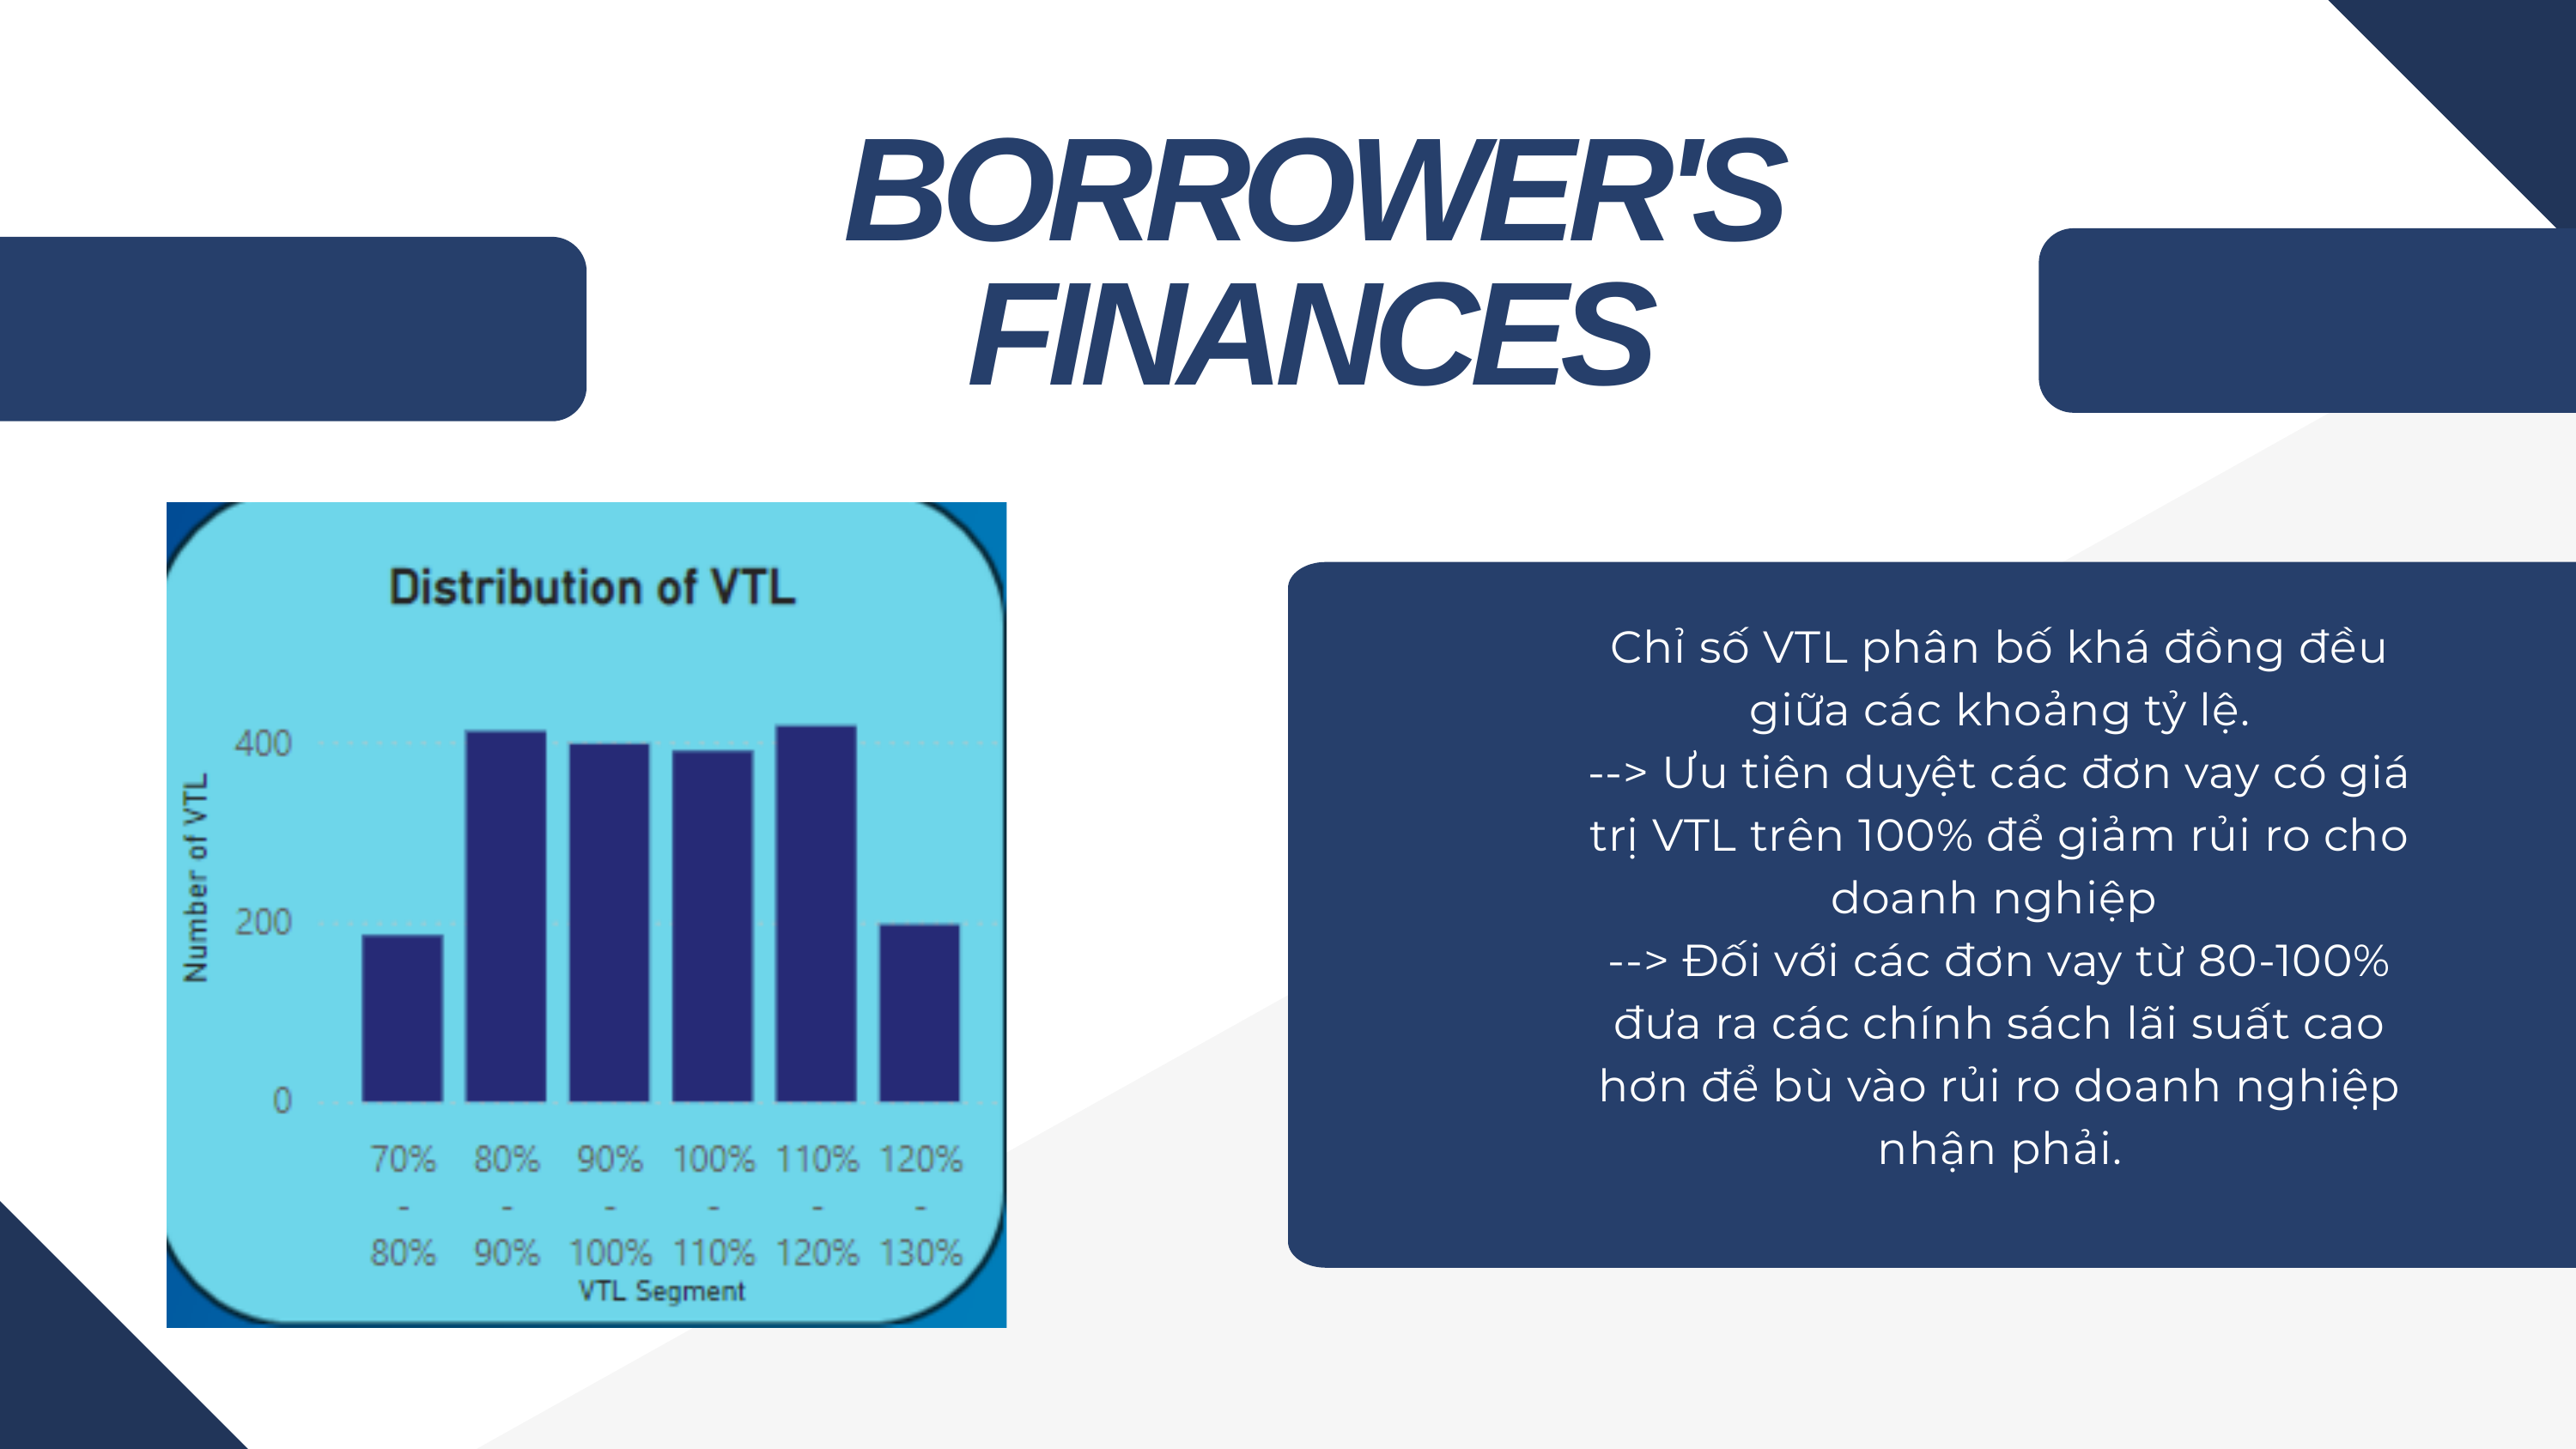

BORROWER'S FINANCES

Chỉ số VTL phân bố khá đồng đều giữa các khoảng tỷ lệ.
--> Ưu tiên duyệt các đơn vay có giá trị VTL trên 100% để giảm rủi ro cho doanh nghiệp
--> Đối với các đơn vay từ 80-100% đưa ra các chính sách lãi suất cao hơn để bù vào rủi ro doanh nghiệp nhận phải.